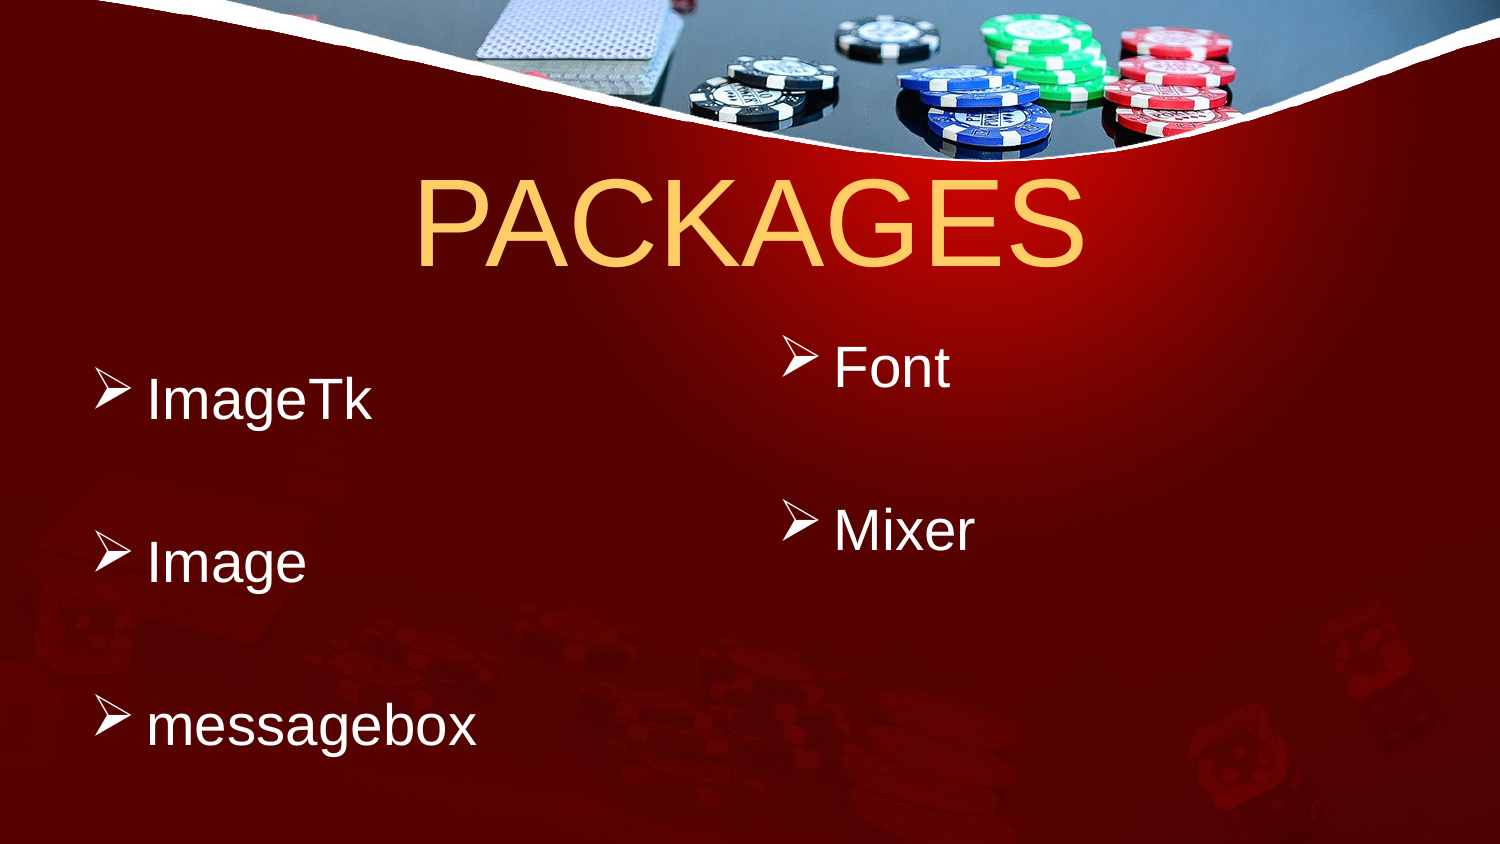

# PACKAGES

ImageTk

Image

messagebox

Font

Mixer